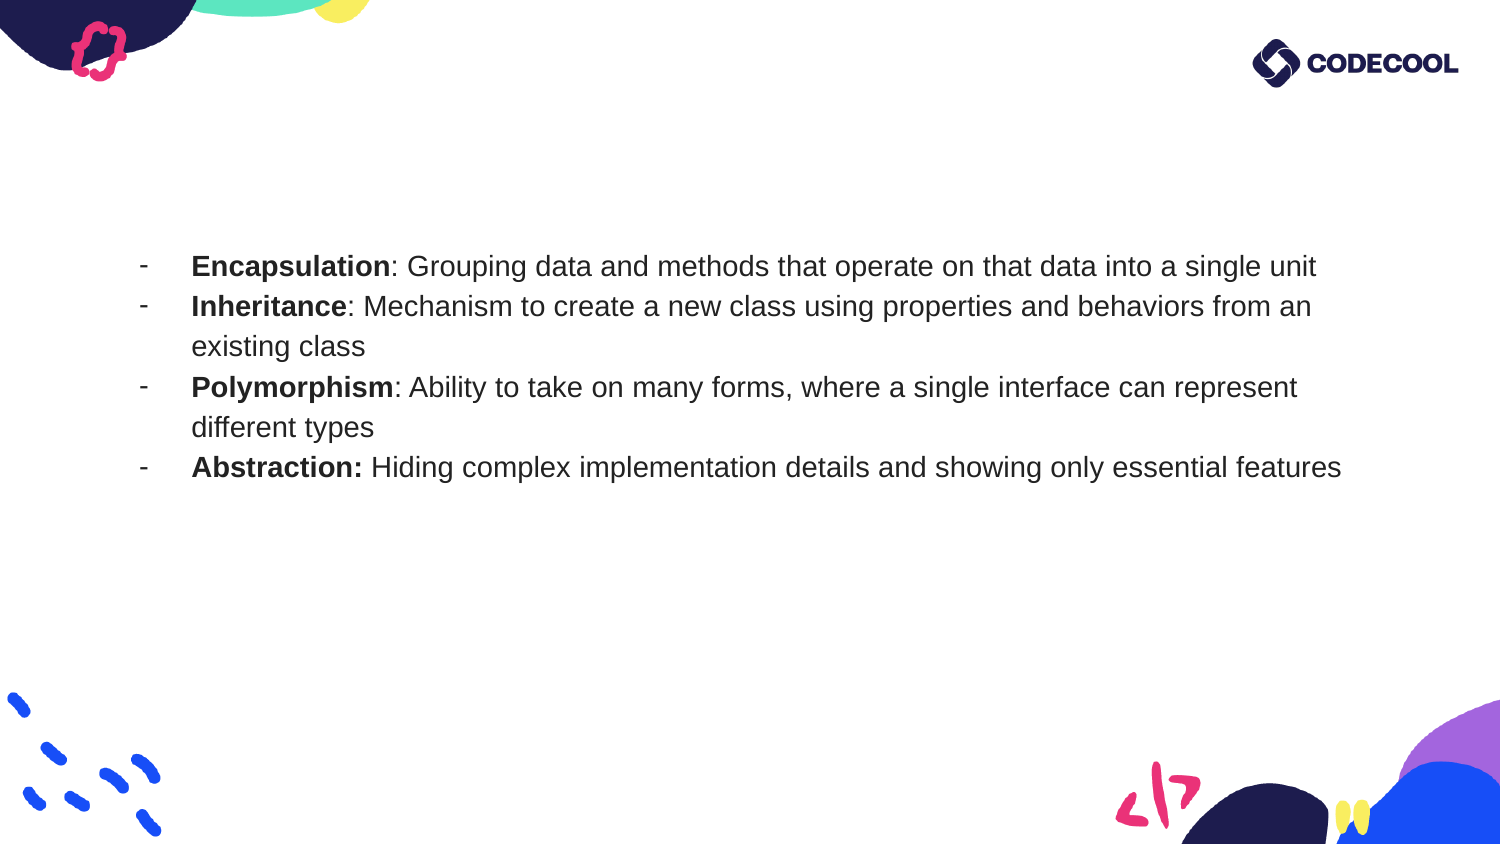

Encapsulation: Grouping data and methods that operate on that data into a single unit
Inheritance: Mechanism to create a new class using properties and behaviors from an existing class
Polymorphism: Ability to take on many forms, where a single interface can represent different types
Abstraction: Hiding complex implementation details and showing only essential features

# Core Concepts of OOP